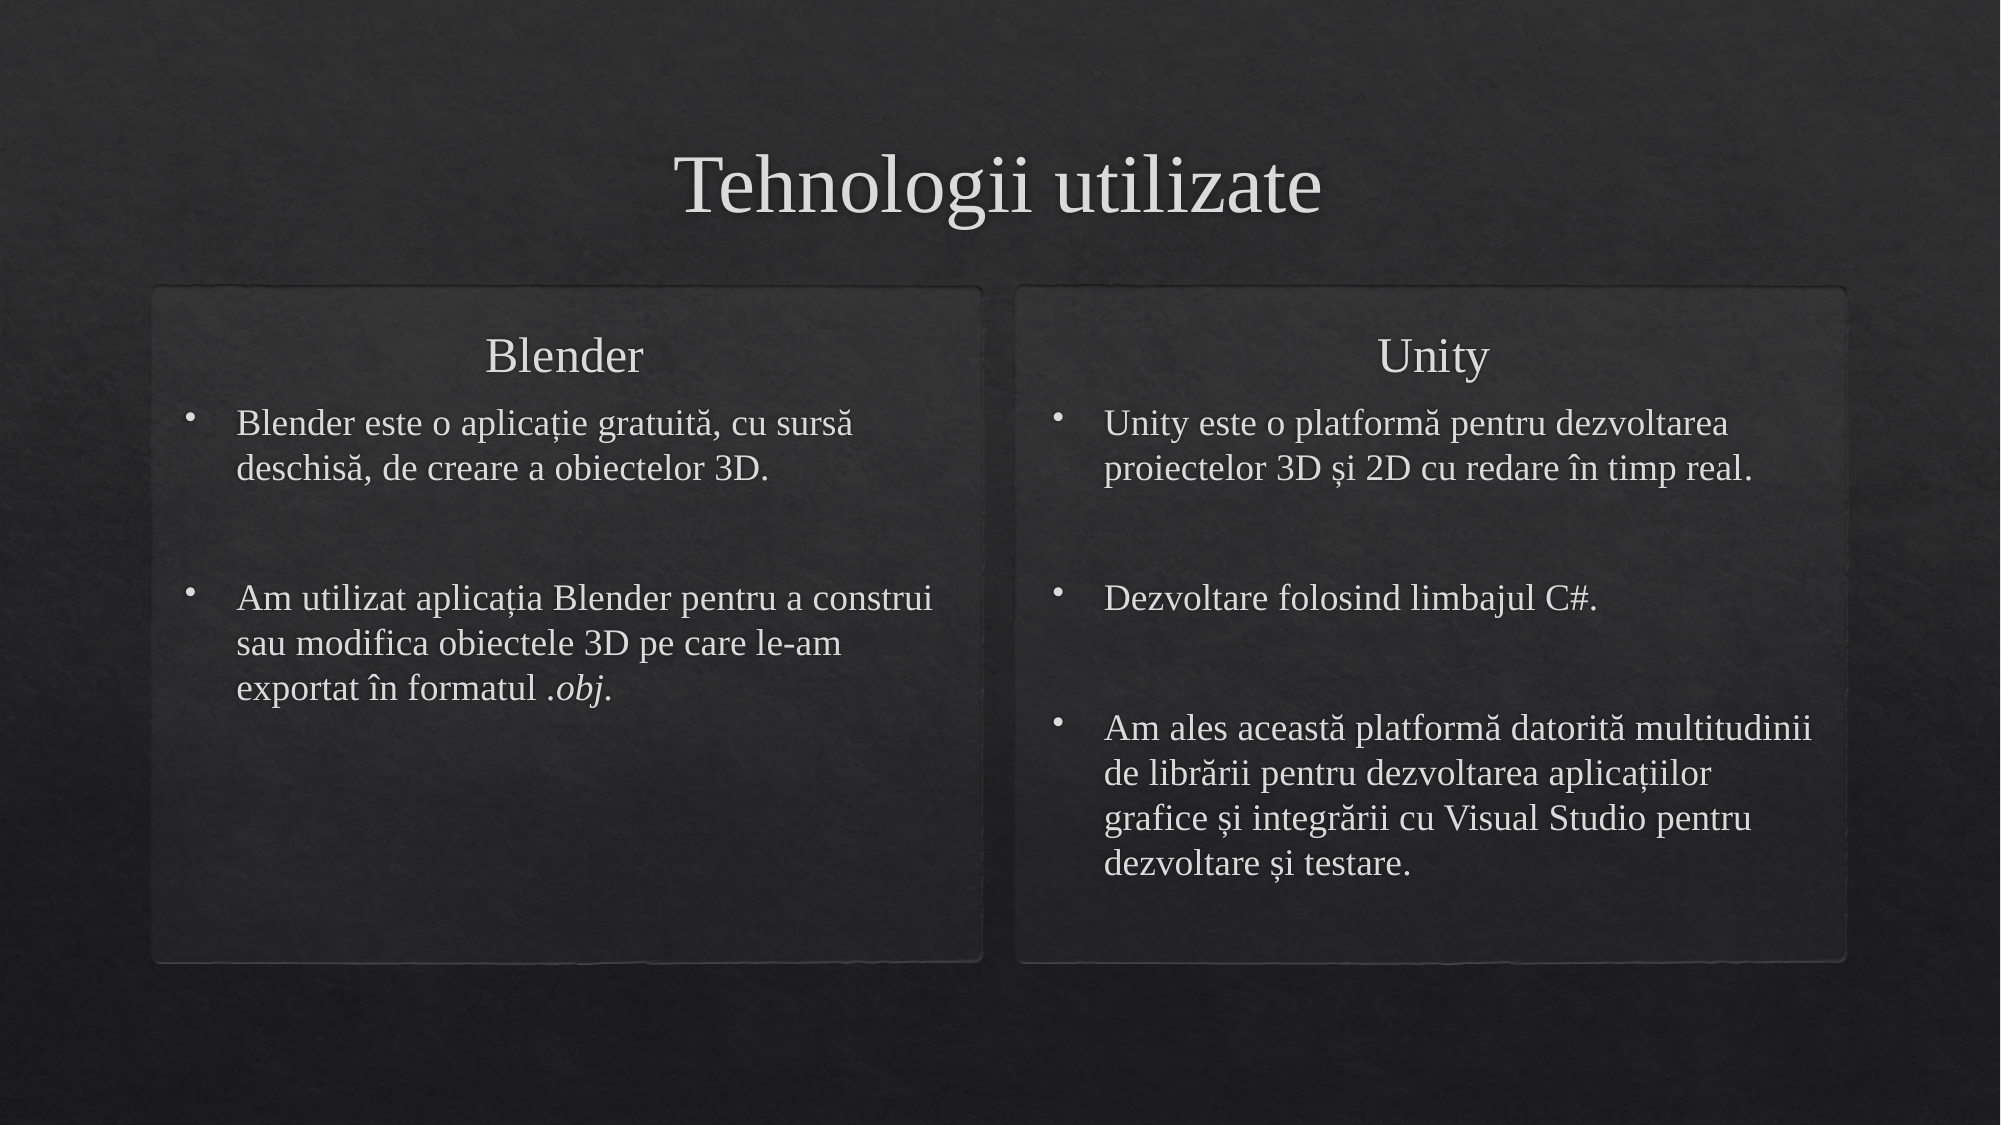

# Tehnologii utilizate
Blender
Unity
Blender este o aplicație gratuită, cu sursă deschisă, de creare a obiectelor 3D.

Am utilizat aplicația Blender pentru a construi sau modifica obiectele 3D pe care le-am exportat în formatul .obj.
Unity este o platformă pentru dezvoltarea proiectelor 3D și 2D cu redare în timp real.

Dezvoltare folosind limbajul C#.

Am ales această platformă datorită multitudinii de librării pentru dezvoltarea aplicațiilor grafice și integrării cu Visual Studio pentru dezvoltare și testare.